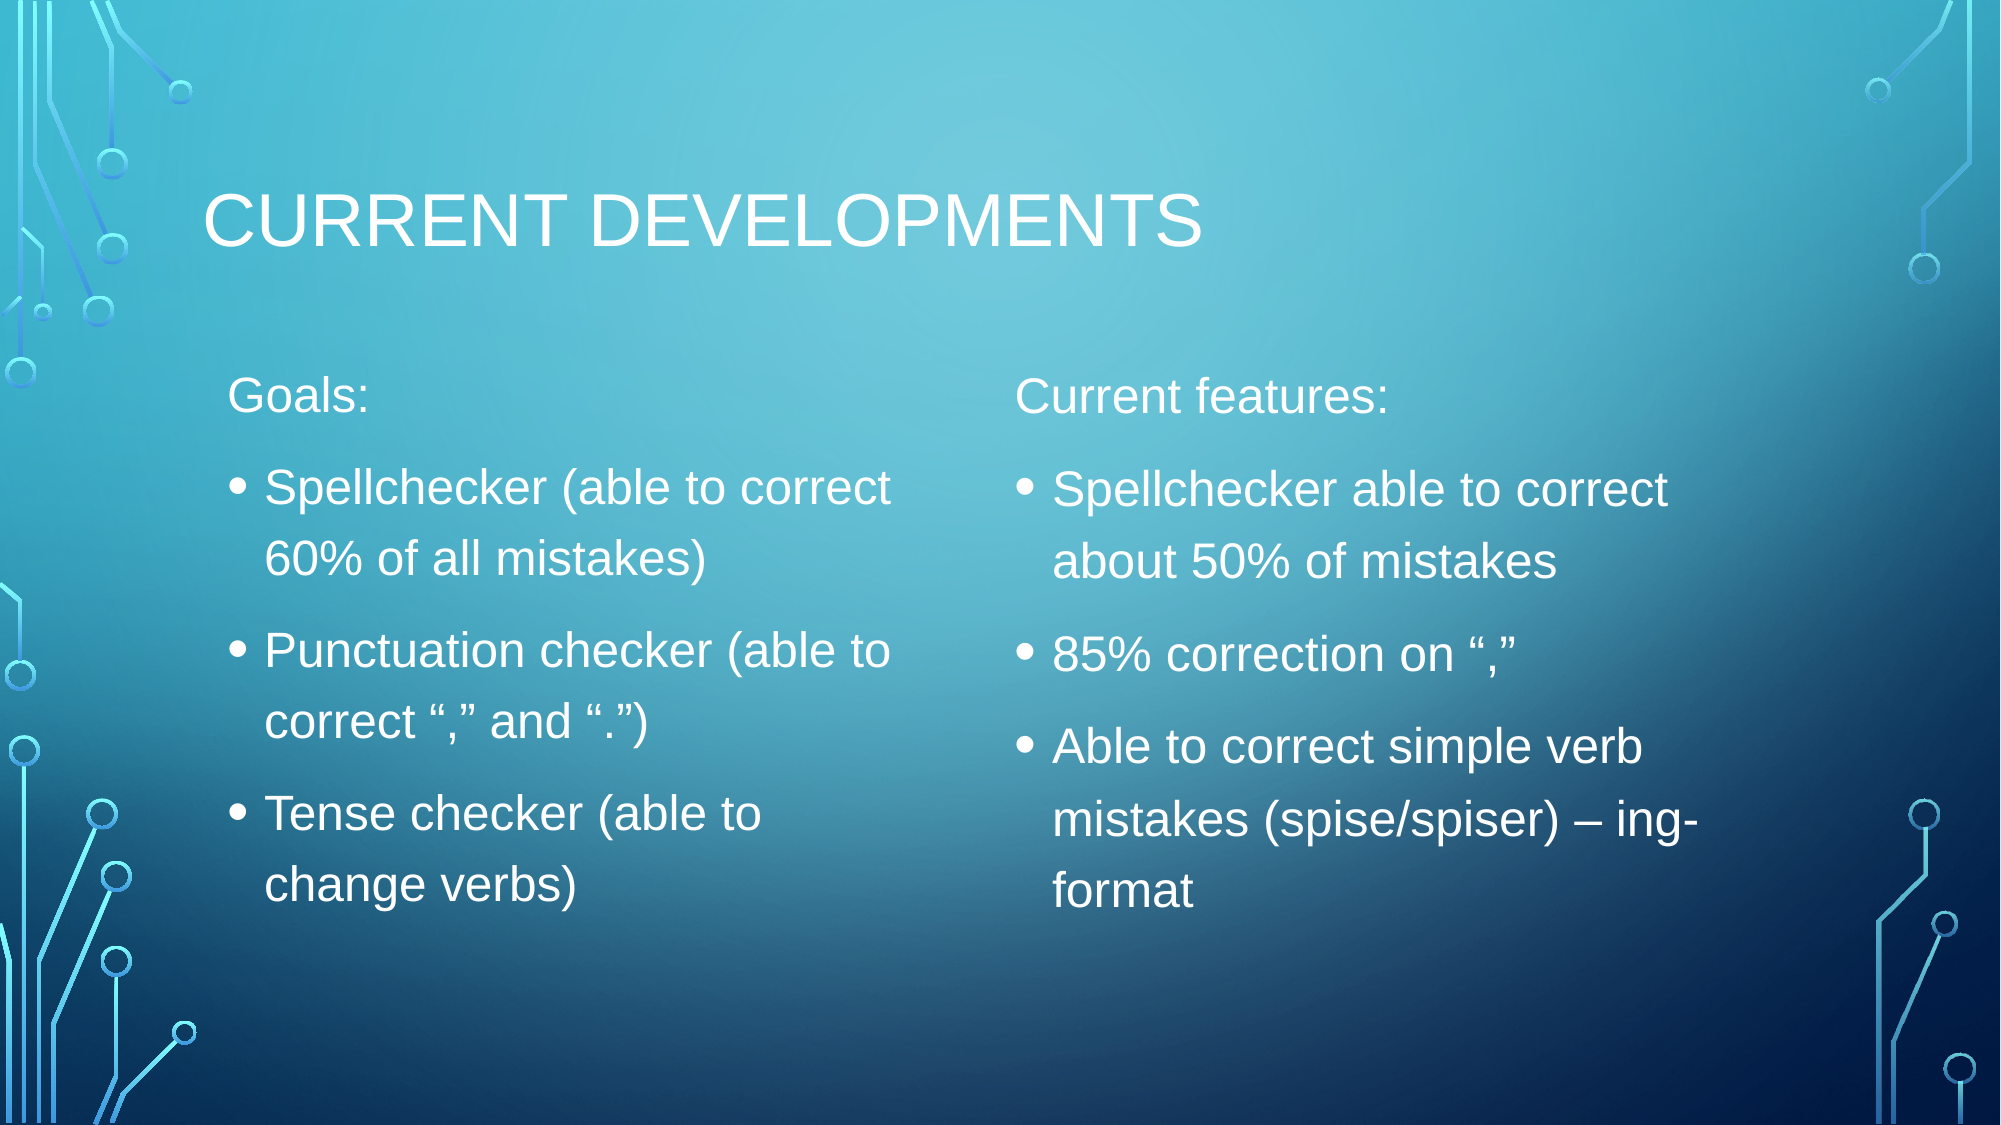

# Current developments
Goals:
Spellchecker (able to correct 60% of all mistakes)
Punctuation checker (able to correct “,” and “.”)
Tense checker (able to change verbs)

Current features:
Spellchecker able to correct about 50% of mistakes
85% correction on “,”
Able to correct simple verb mistakes (spise/spiser) – ing-format